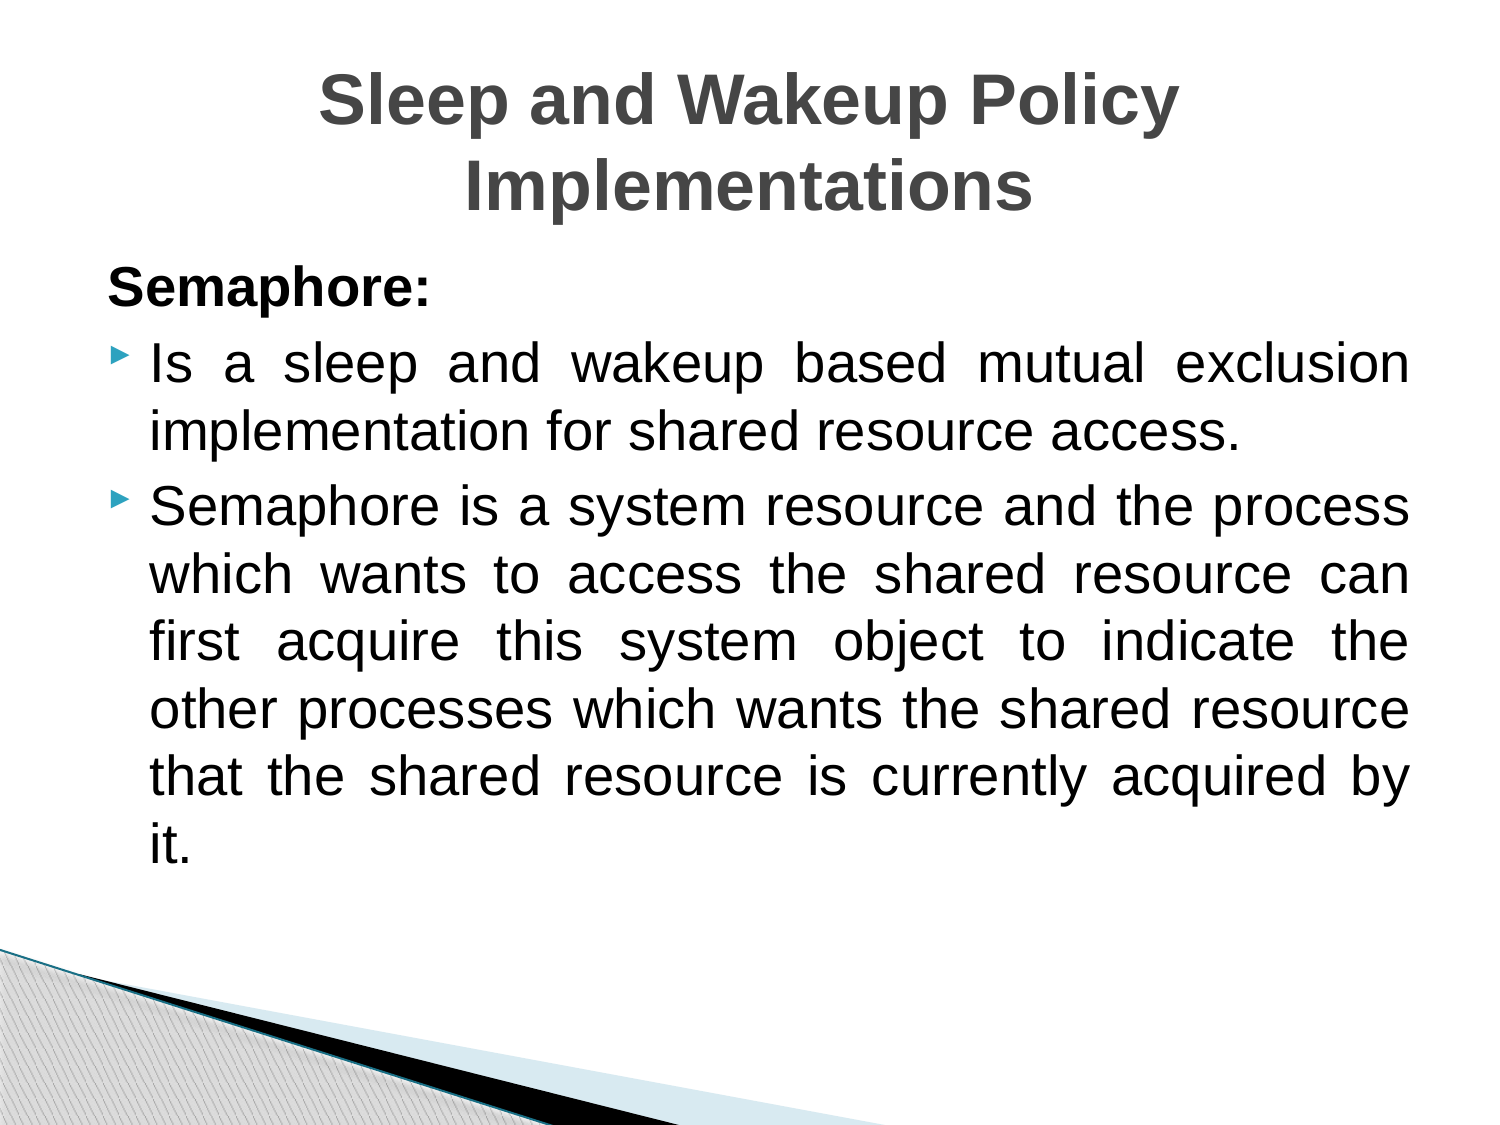

# Sleep and Wakeup Policy Implementations
Semaphore:
Is a sleep and wakeup based mutual exclusion implementation for shared resource access.
Semaphore is a system resource and the process which wants to access the shared resource can first acquire this system object to indicate the other processes which wants the shared resource that the shared resource is currently acquired by it.